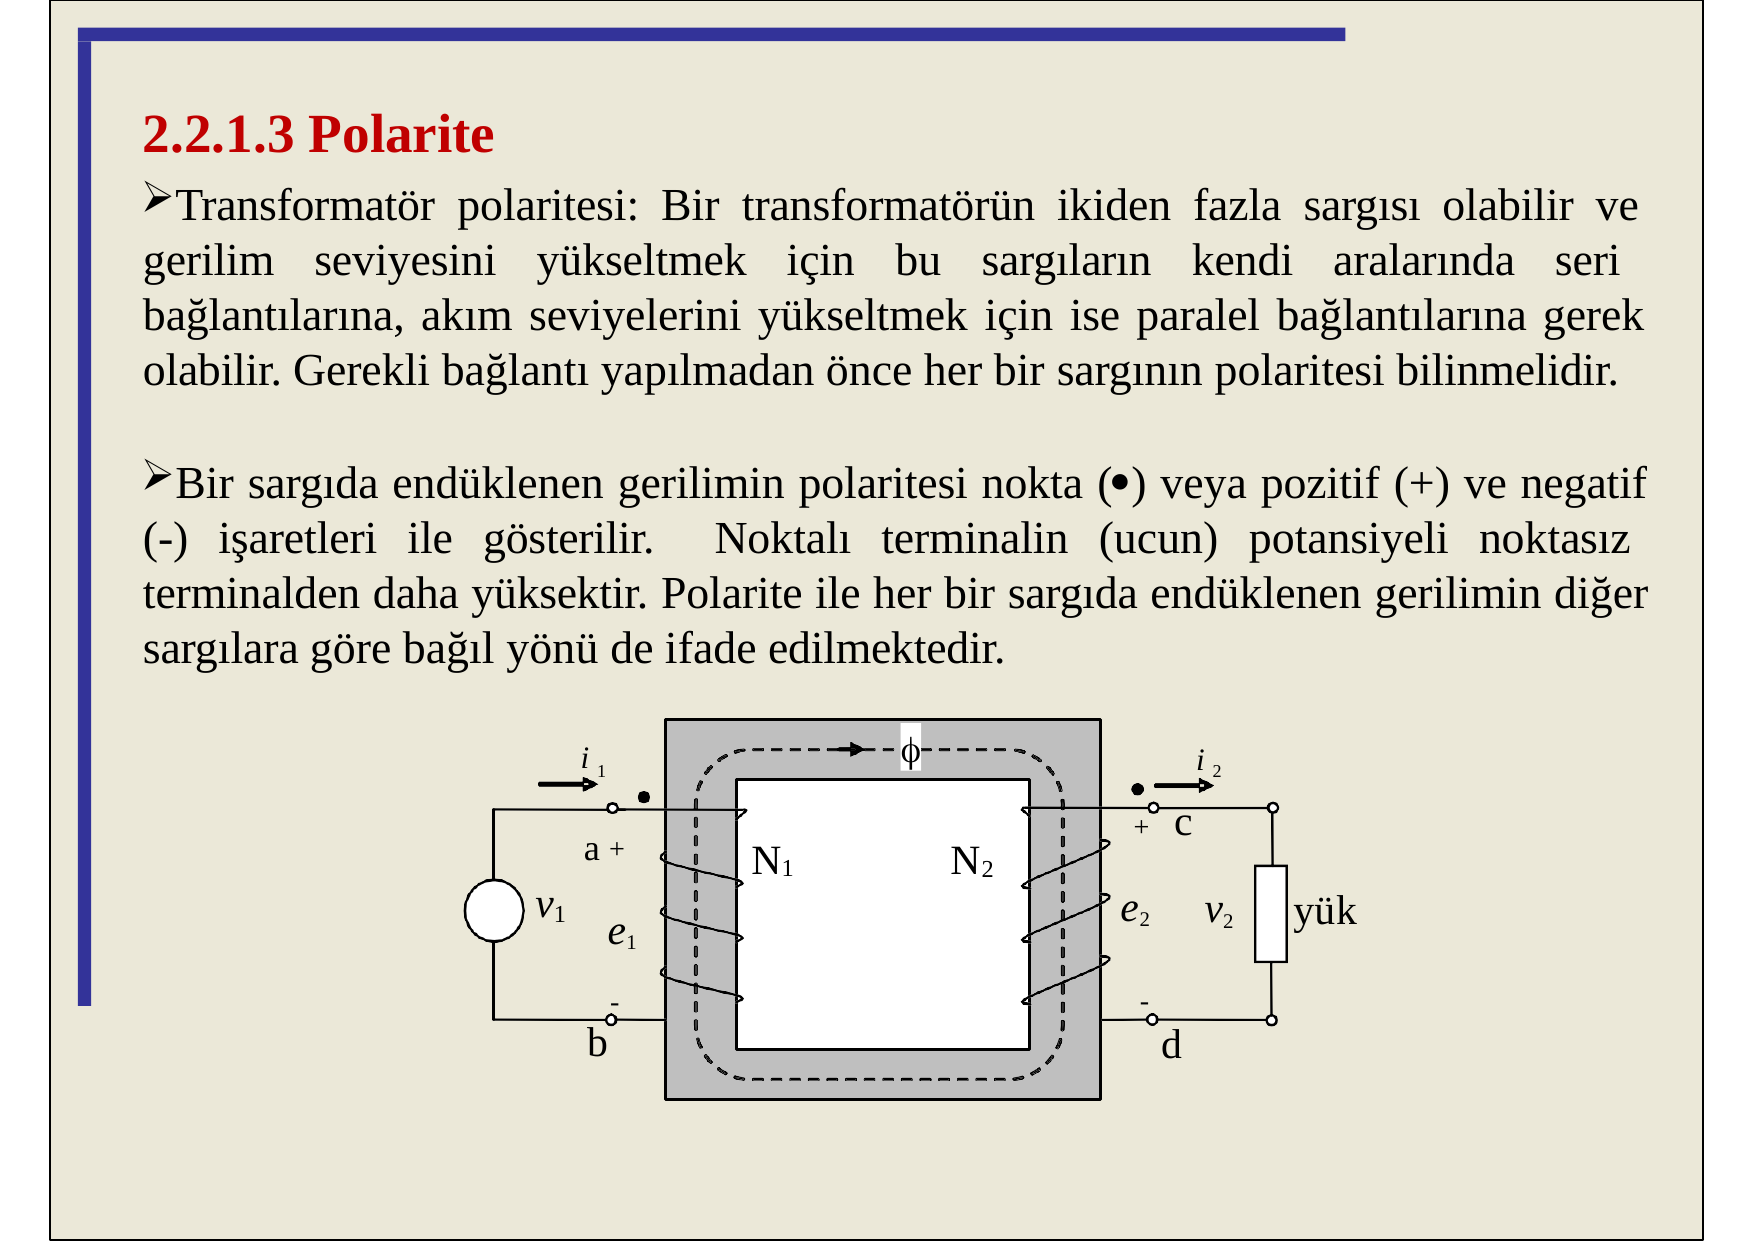

# 2.2.1.3 Polarite
Transformatör polaritesi: Bir transformatörün ikiden fazla sargısı olabilir ve  gerilim seviyesini yükseltmek için bu sargıların kendi aralarında seri  bağlantılarına, akım seviyelerini yükseltmek için ise paralel bağlantılarına gerek  olabilir. Gerekli bağlantı yapılmadan önce her bir sargının polaritesi bilinmelidir.

Bir sargıda endüklenen gerilimin polaritesi nokta (•) veya pozitif (+) ve negatif  (-) işaretleri ile gösterilir.  Noktalı terminalin (ucun) potansiyeli noktasız  terminalden daha yüksektir. Polarite ile her bir sargıda endüklenen gerilimin diğer  sargılara göre bağıl yönü de ifade edilmektedir.
φ
i 1
a +
e1
i 2
c
+
N1
N2
v1
e2
v2
yük
-
-
b
d